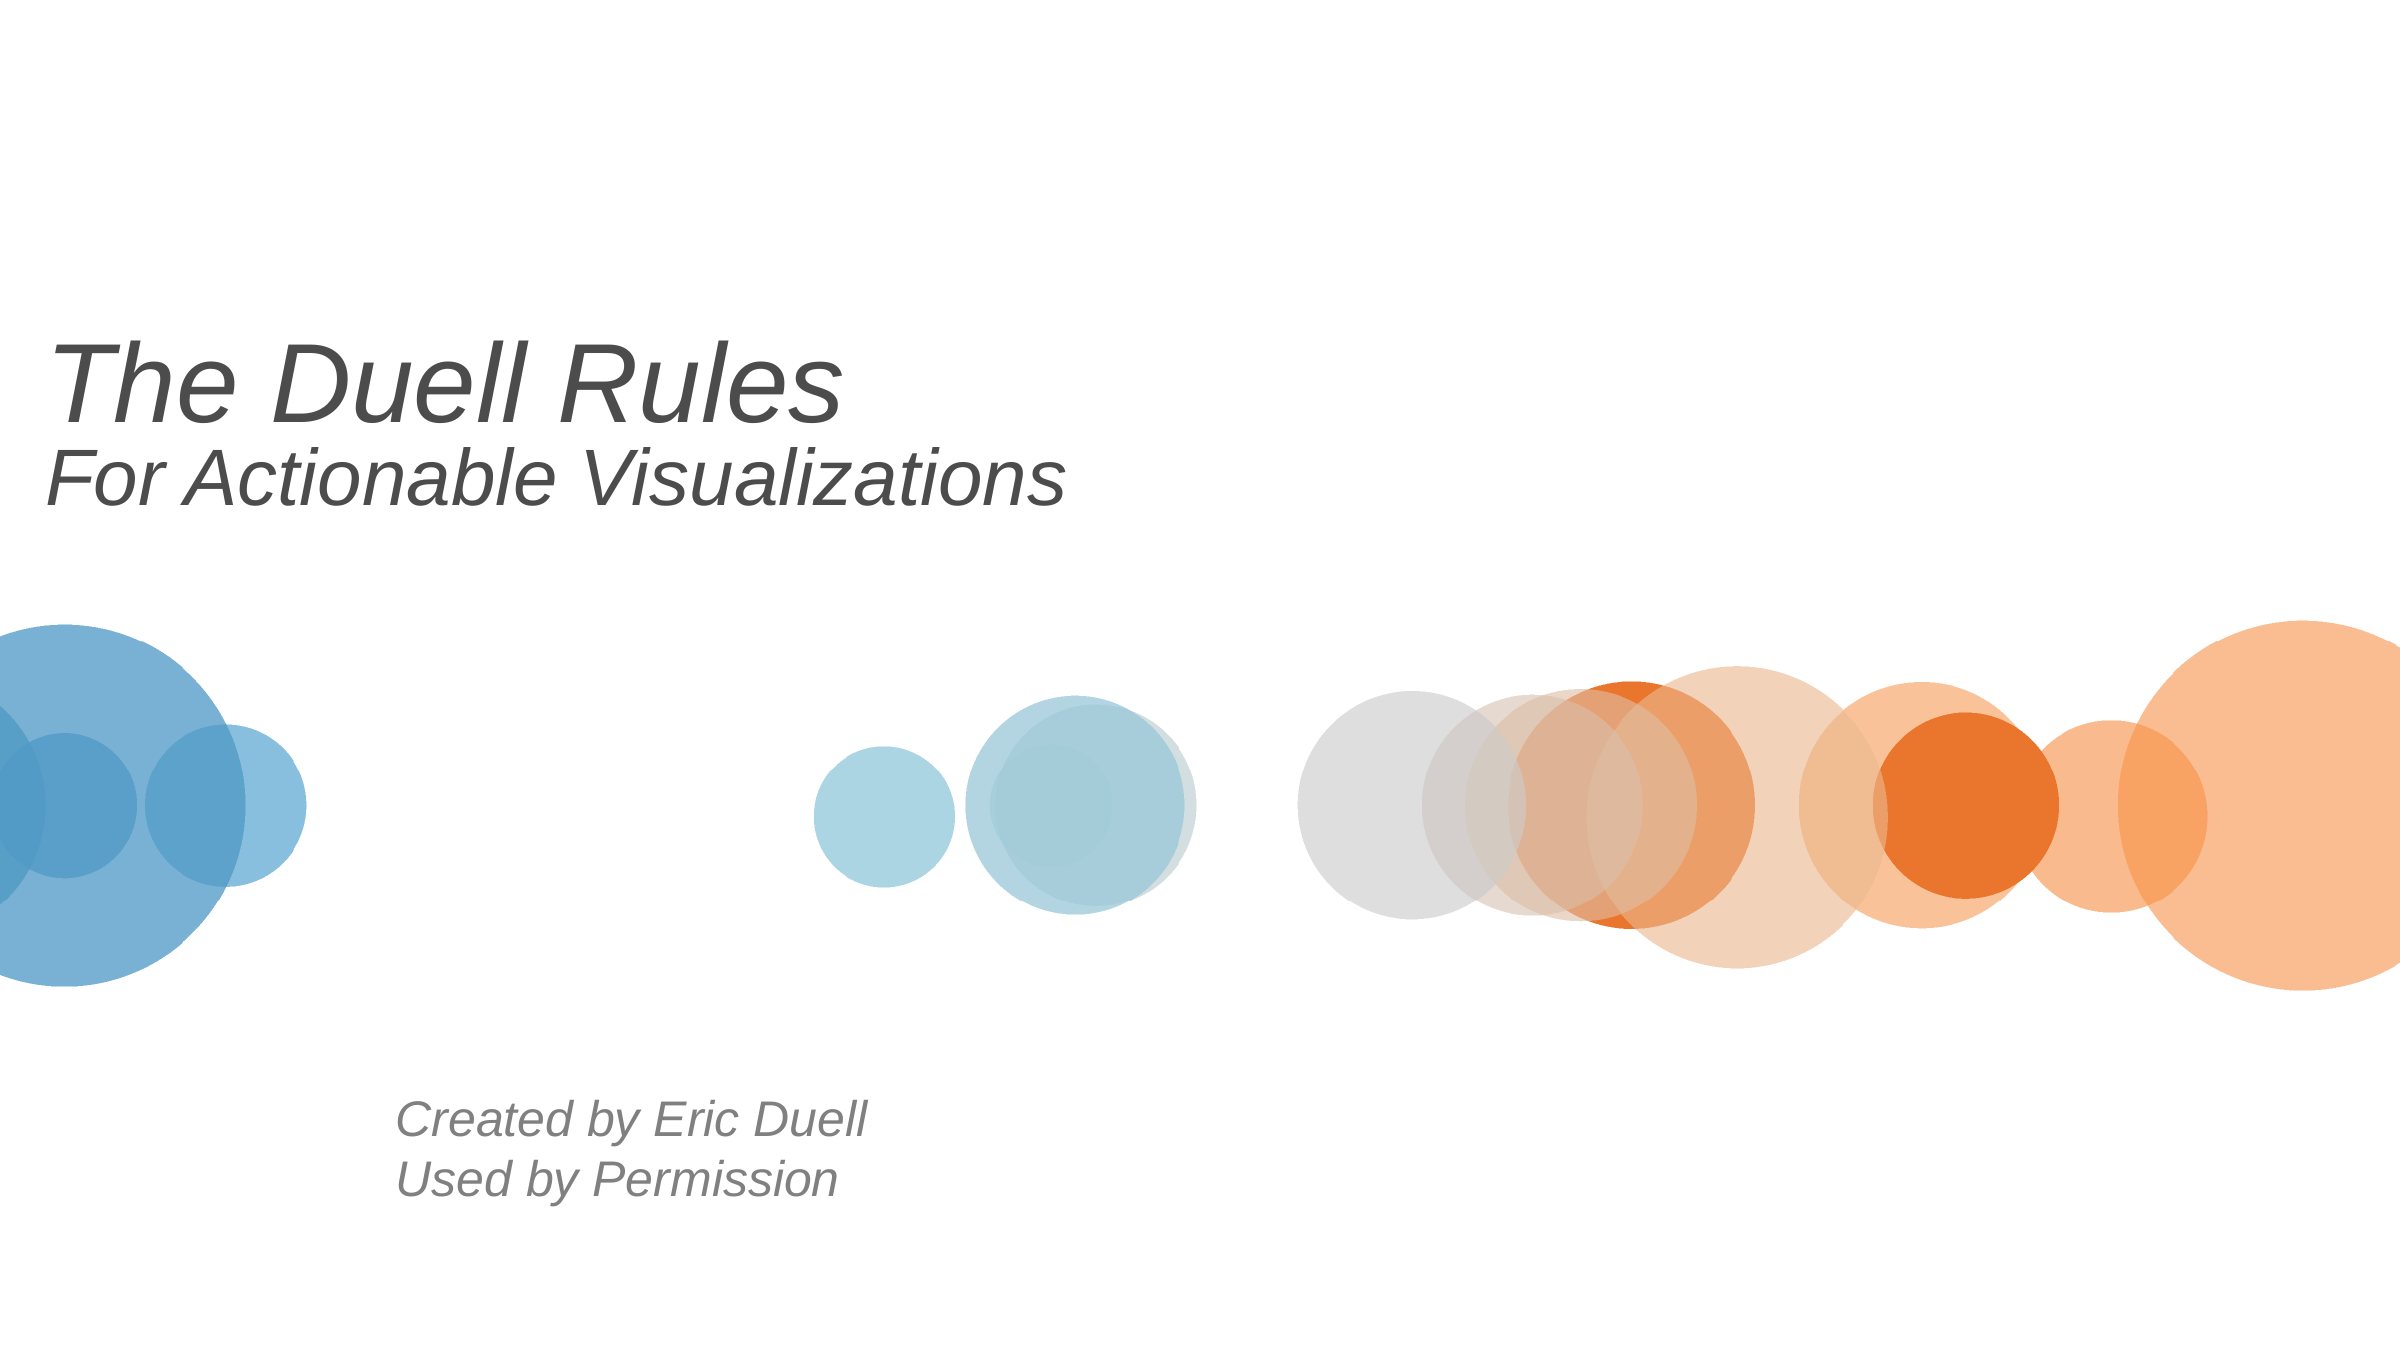

The Duell Rules
For Actionable Visualizations
Created by Eric Duell
Used by Permission